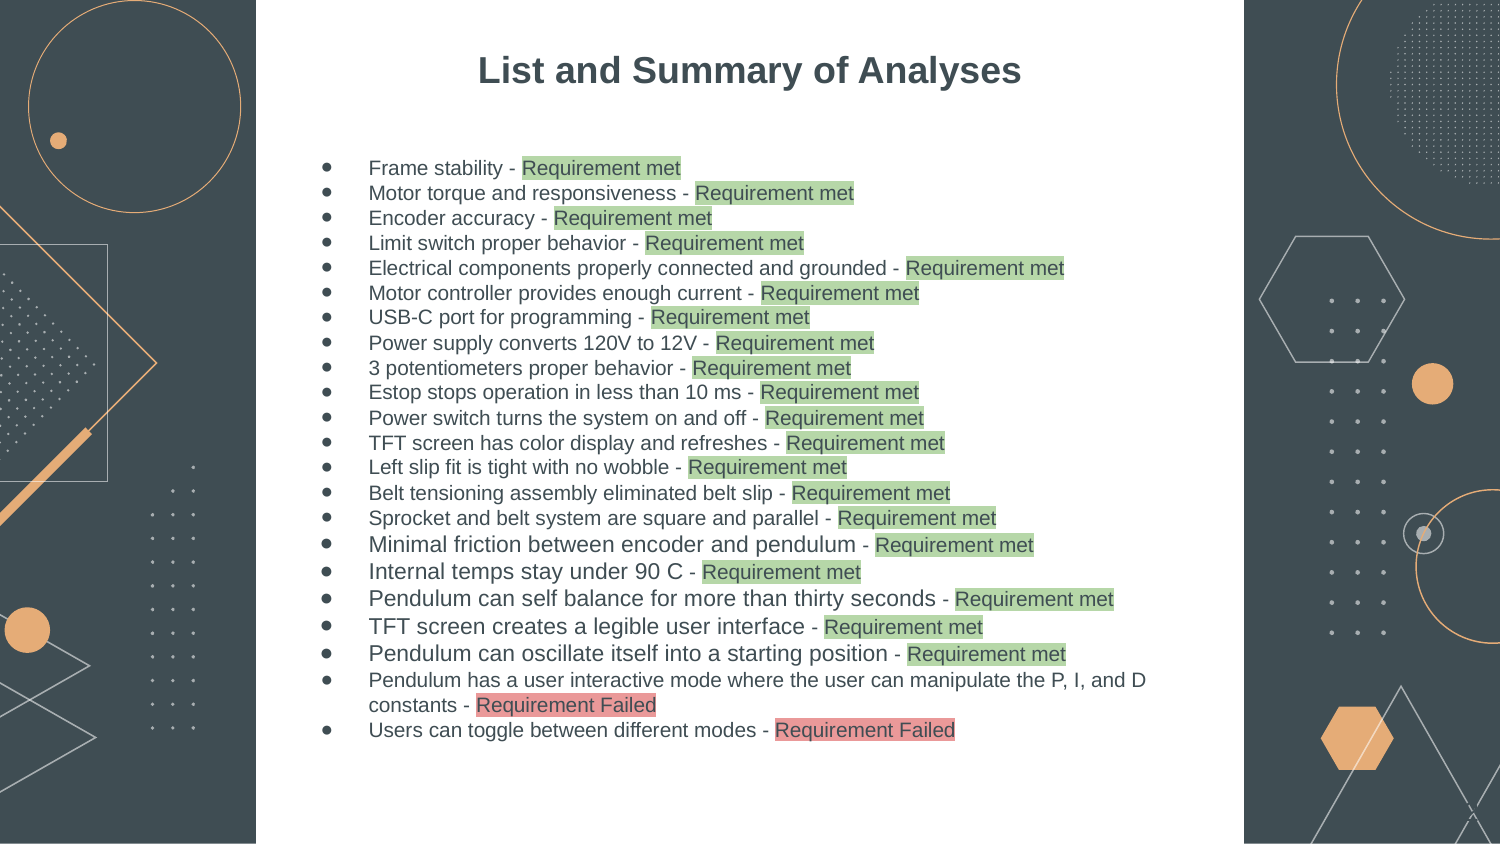

# List and Summary of Analyses
Frame stability - Requirement met
Motor torque and responsiveness - Requirement met
Encoder accuracy - Requirement met
Limit switch proper behavior - Requirement met
Electrical components properly connected and grounded - Requirement met
Motor controller provides enough current - Requirement met
USB-C port for programming - Requirement met
Power supply converts 120V to 12V - Requirement met
3 potentiometers proper behavior - Requirement met
Estop stops operation in less than 10 ms - Requirement met
Power switch turns the system on and off - Requirement met
TFT screen has color display and refreshes - Requirement met
Left slip fit is tight with no wobble - Requirement met
Belt tensioning assembly eliminated belt slip - Requirement met
Sprocket and belt system are square and parallel - Requirement met
Minimal friction between encoder and pendulum - Requirement met
Internal temps stay under 90 C - Requirement met
Pendulum can self balance for more than thirty seconds - Requirement met
TFT screen creates a legible user interface - Requirement met
Pendulum can oscillate itself into a starting position - Requirement met
Pendulum has a user interactive mode where the user can manipulate the P, I, and D constants - Requirement Failed
Users can toggle between different modes - Requirement Failed
42